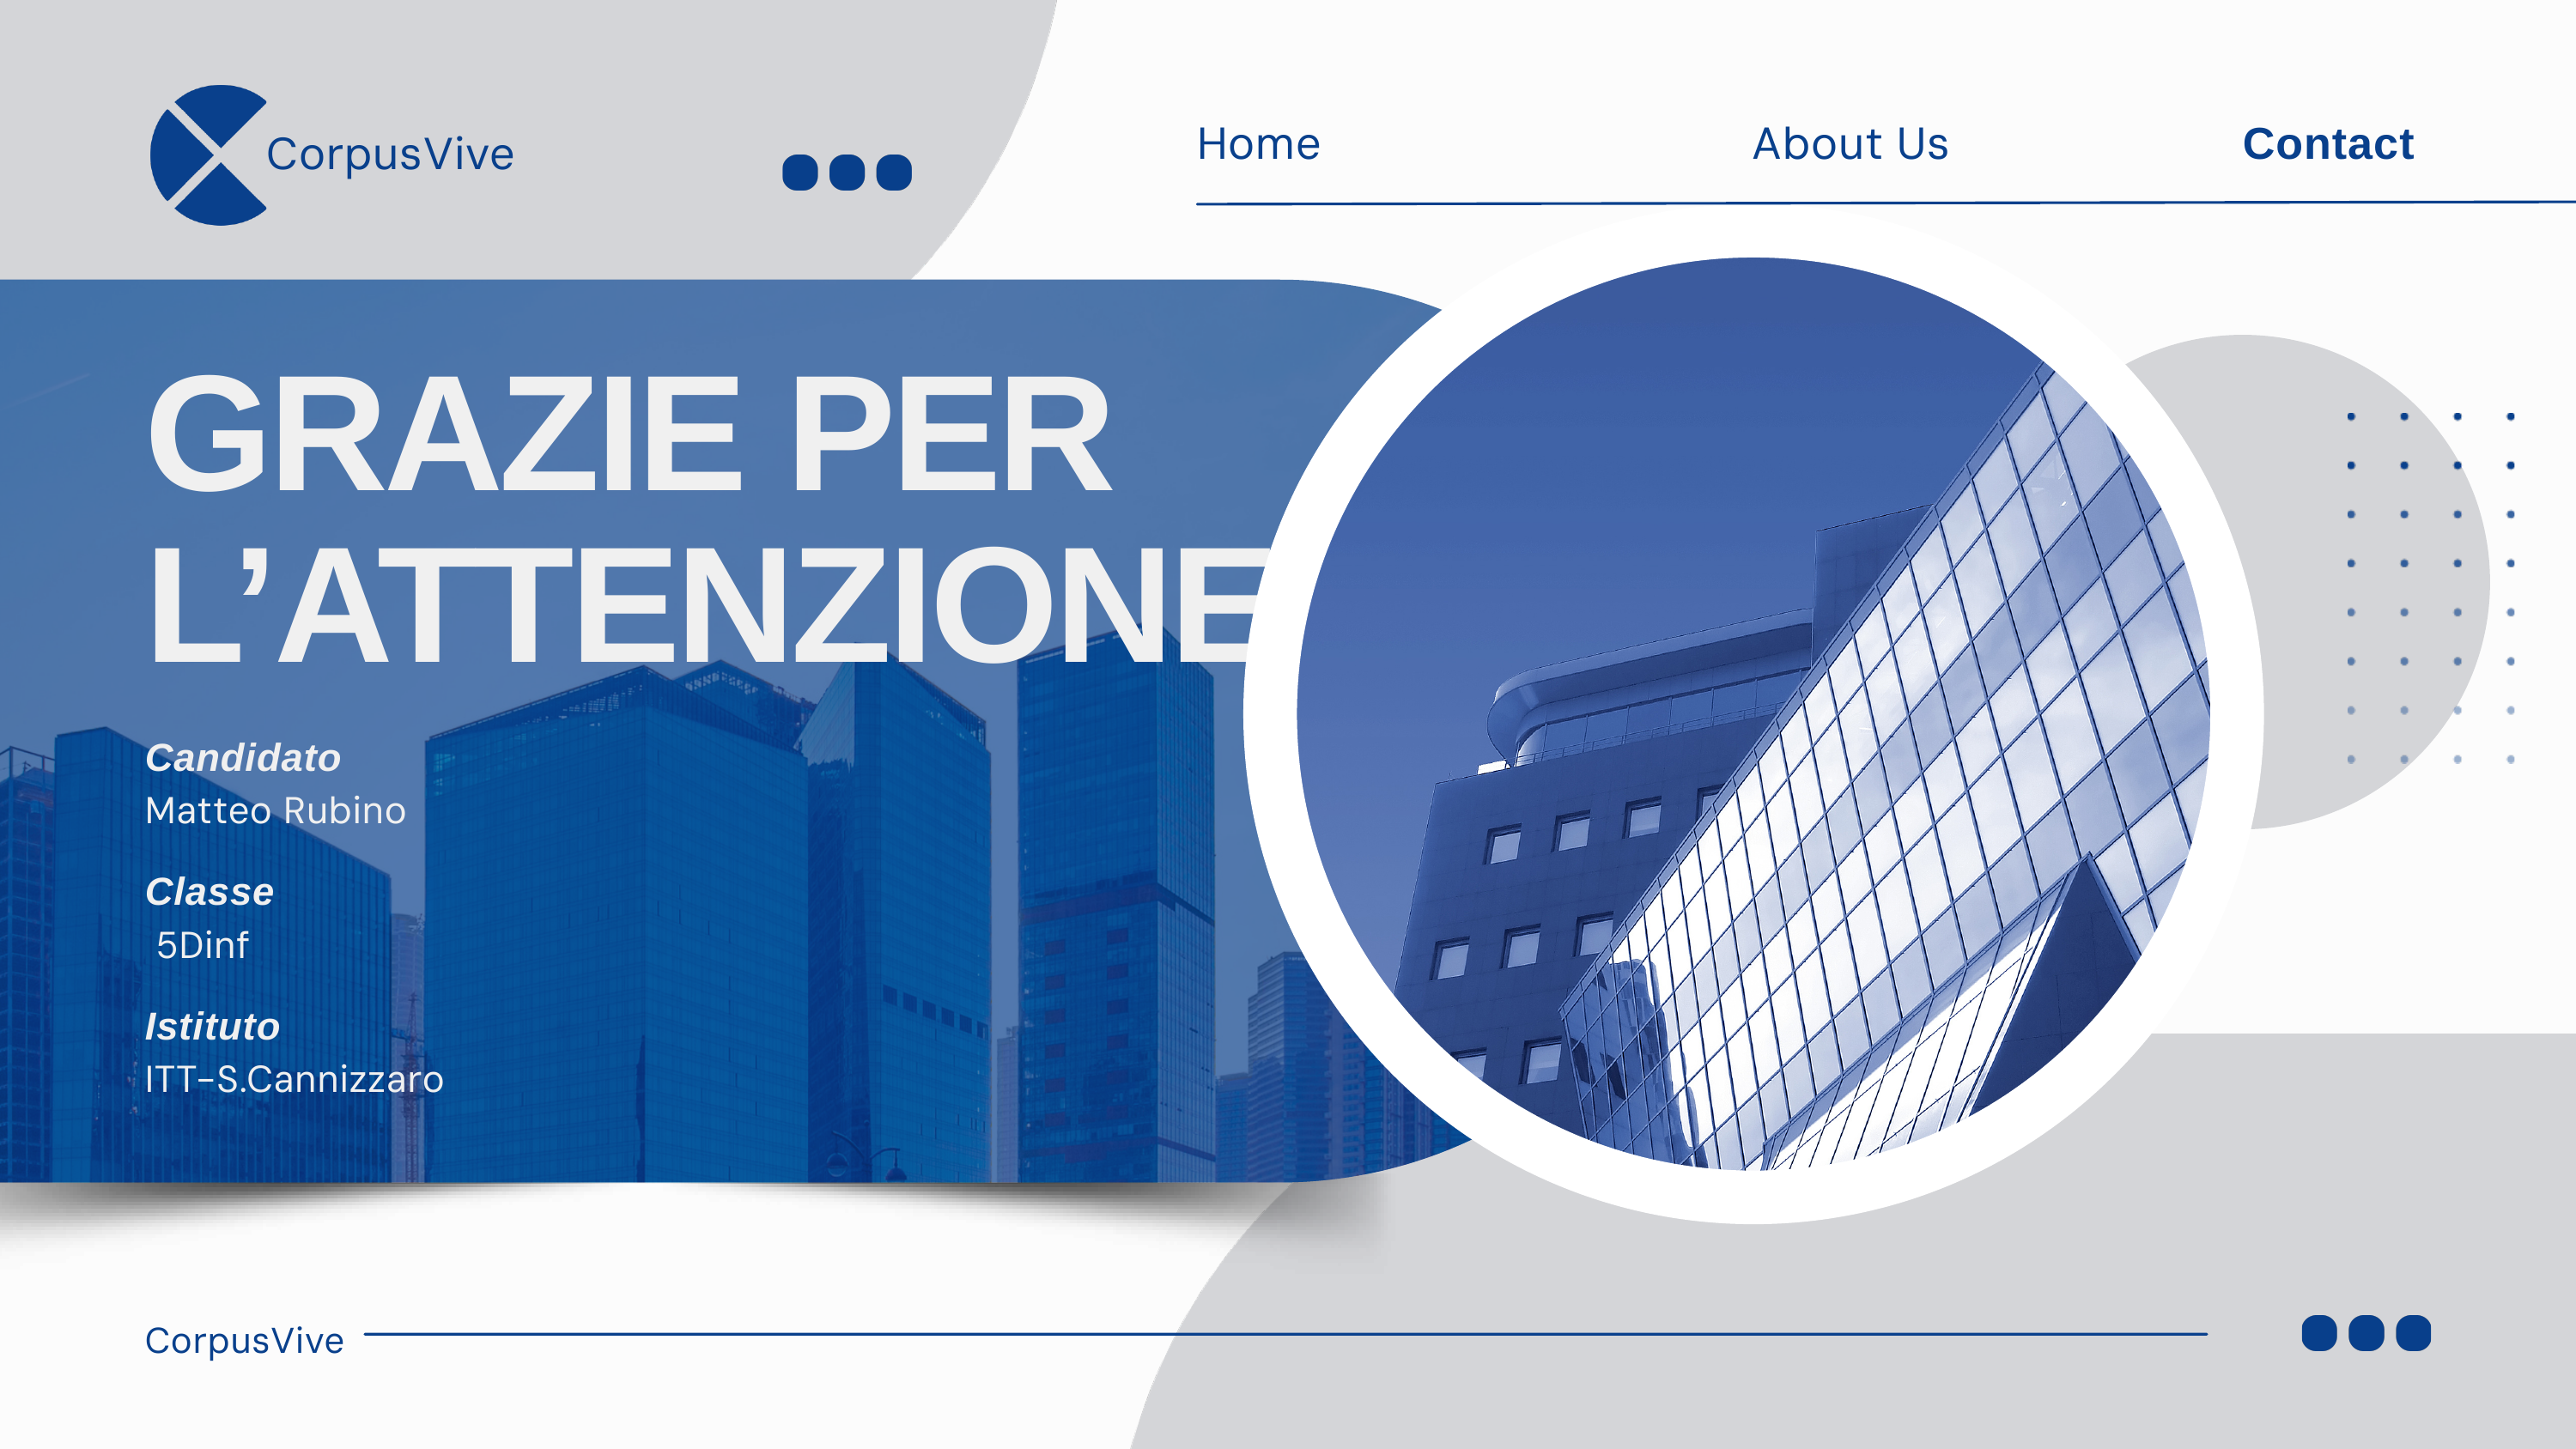

Home
About Us
Contact
CorpusVive

GRAZIE PER L’ATTENZIONE

Candidato
Matteo Rubino
Classe
 5Dinf
Istituto

ITT-S.Cannizzaro

CorpusVive